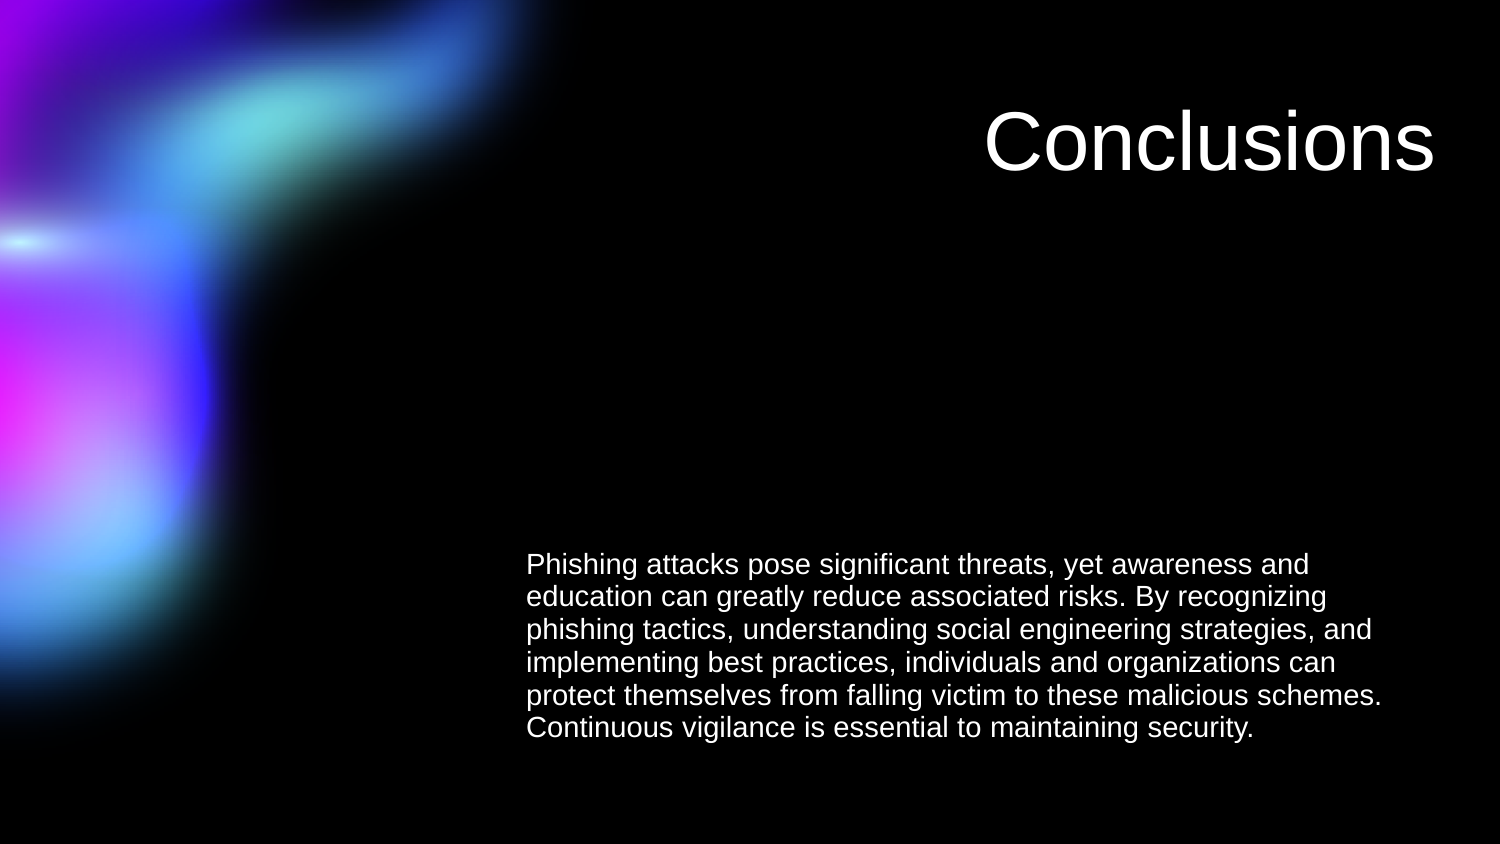

# Conclusions
Phishing attacks pose significant threats, yet awareness and education can greatly reduce associated risks. By recognizing phishing tactics, understanding social engineering strategies, and implementing best practices, individuals and organizations can protect themselves from falling victim to these malicious schemes. Continuous vigilance is essential to maintaining security.